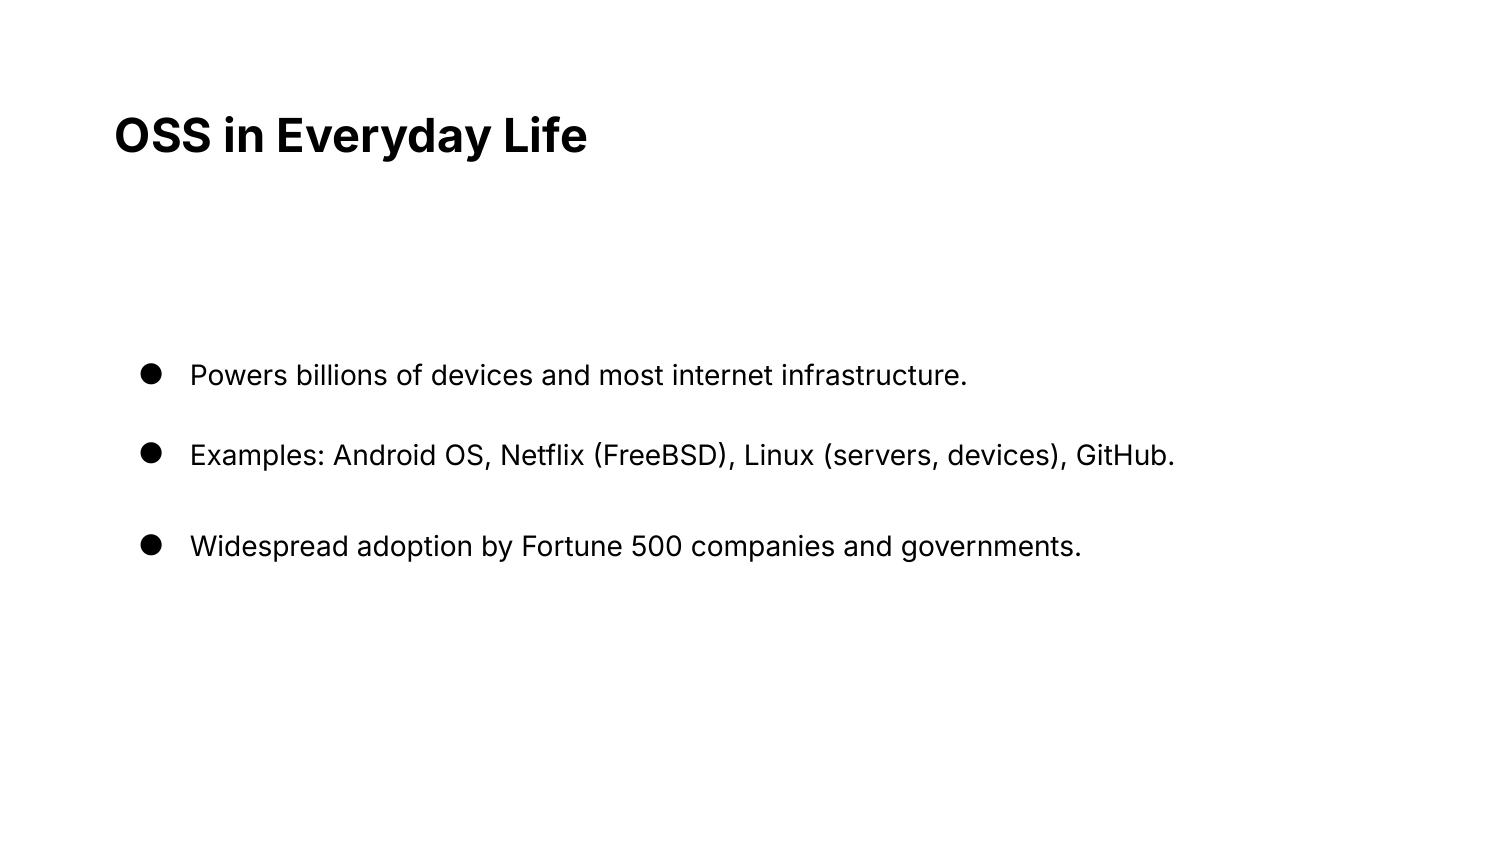

OSS in Everyday Life
Powers billions of devices and most internet infrastructure.
Examples: Android OS, Netflix (FreeBSD), Linux (servers, devices), GitHub.
Widespread adoption by Fortune 500 companies and governments.